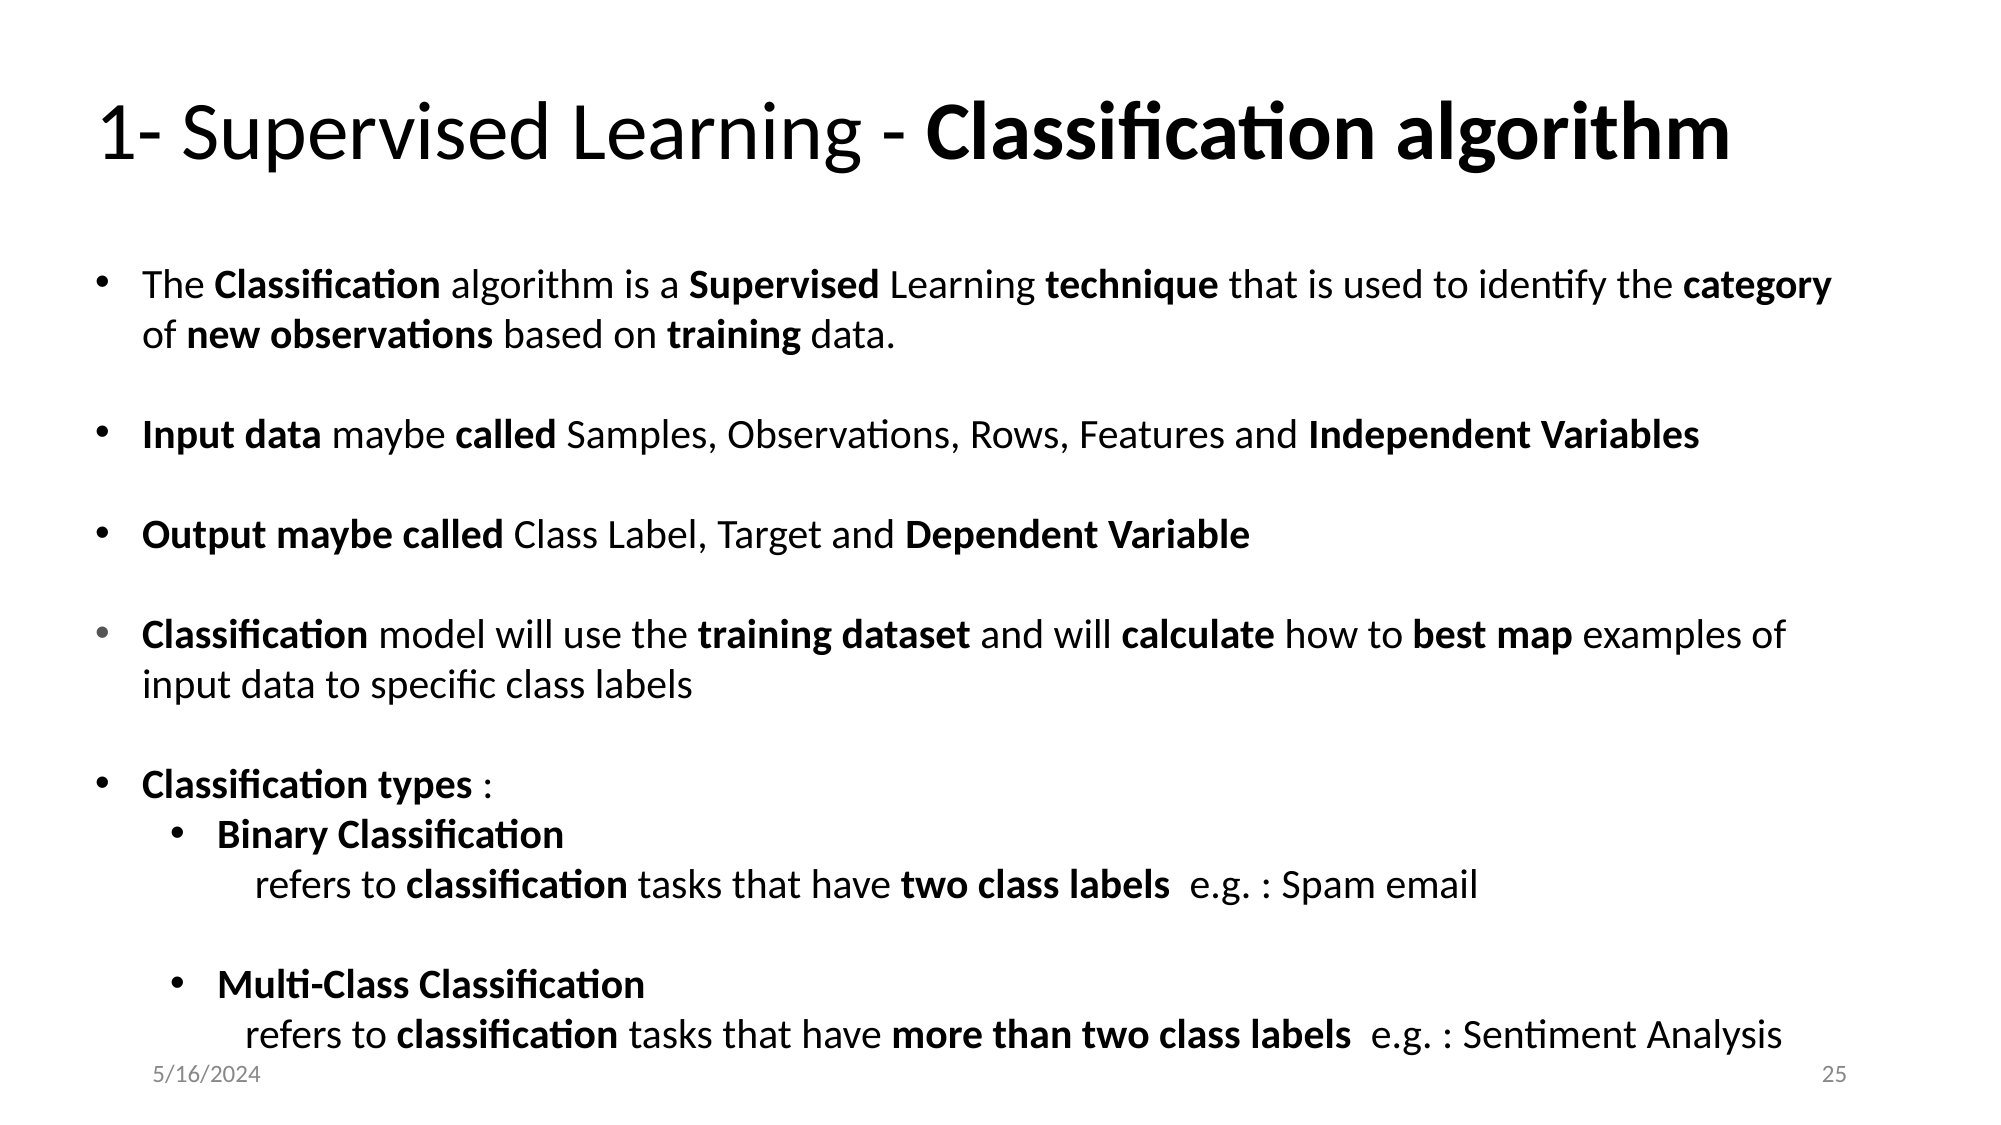

1- Supervised Learning - Classification algorithm

The Classification algorithm is a Supervised Learning technique that is used to identify the category of new observations based on training data.

Input data maybe called Samples, Observations, Rows, Features and Independent Variables

Output maybe called Class Label, Target and Dependent Variable

Classification model will use the training dataset and will calculate how to best map examples of input data to specific class labels

Classification types :
Binary Classification
 refers to classification tasks that have two class labels  e.g. : Spam email

Multi-Class Classification
refers to classification tasks that have more than two class labels  e.g. : Sentiment Analysis
5/16/2024
25